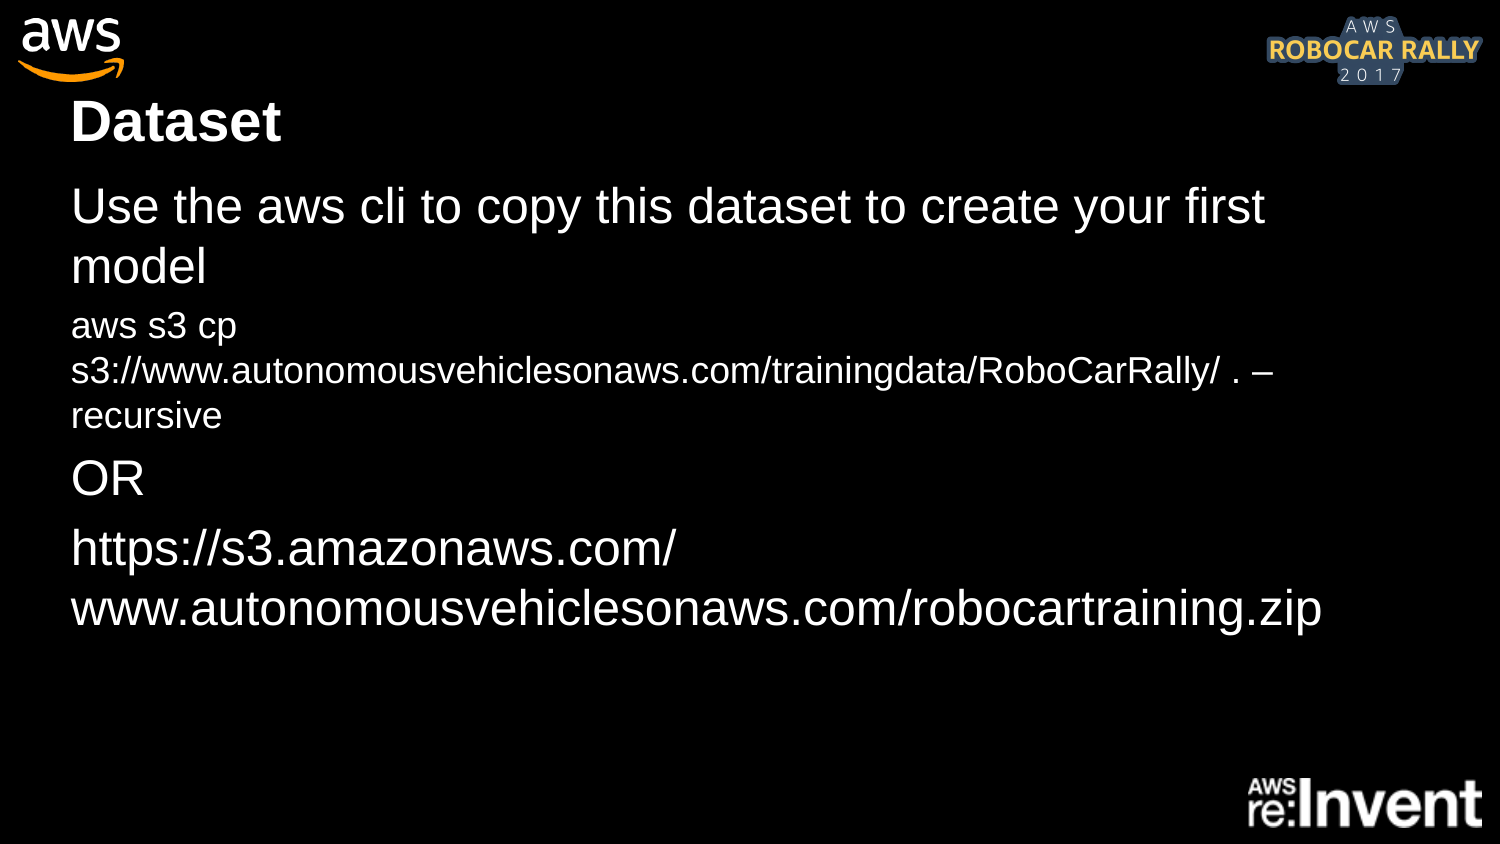

# Dataset
Use the aws cli to copy this dataset to create your first model
aws s3 cp s3://www.autonomousvehiclesonaws.com/trainingdata/RoboCarRally/ . –recursive
OR
https://s3.amazonaws.com/www.autonomousvehiclesonaws.com/robocartraining.zip